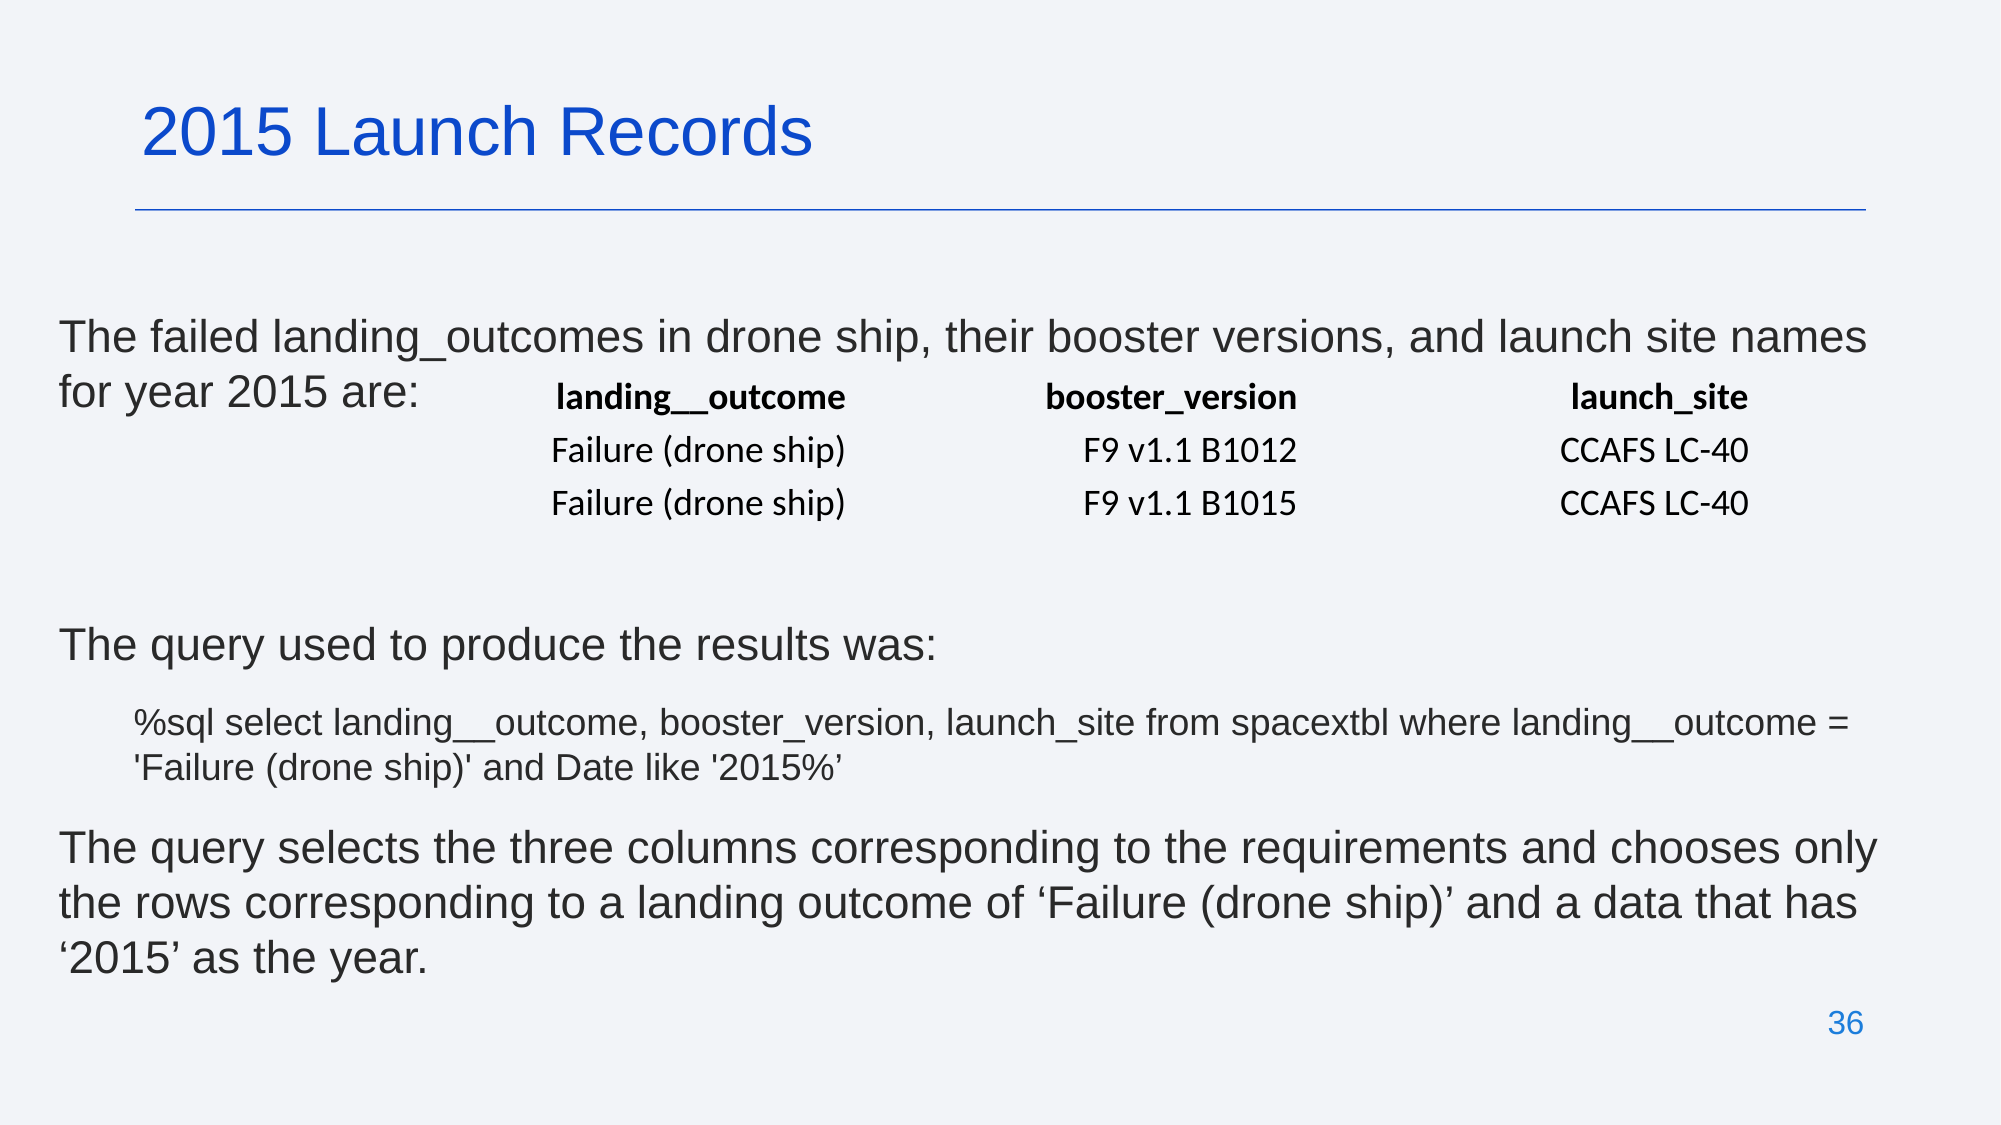

2015 Launch Records
The failed landing_outcomes in drone ship, their booster versions, and launch site names for year 2015 are:

The query used to produce the results was:
%sql select landing__outcome, booster_version, launch_site from spacextbl where landing__outcome = 'Failure (drone ship)' and Date like '2015%’
The query selects the three columns corresponding to the requirements and chooses only the rows corresponding to a landing outcome of ‘Failure (drone ship)’ and a data that has ‘2015’ as the year.
| landing\_\_outcome | booster\_version | launch\_site |
| --- | --- | --- |
| Failure (drone ship) | F9 v1.1 B1012 | CCAFS LC-40 |
| Failure (drone ship) | F9 v1.1 B1015 | CCAFS LC-40 |
36